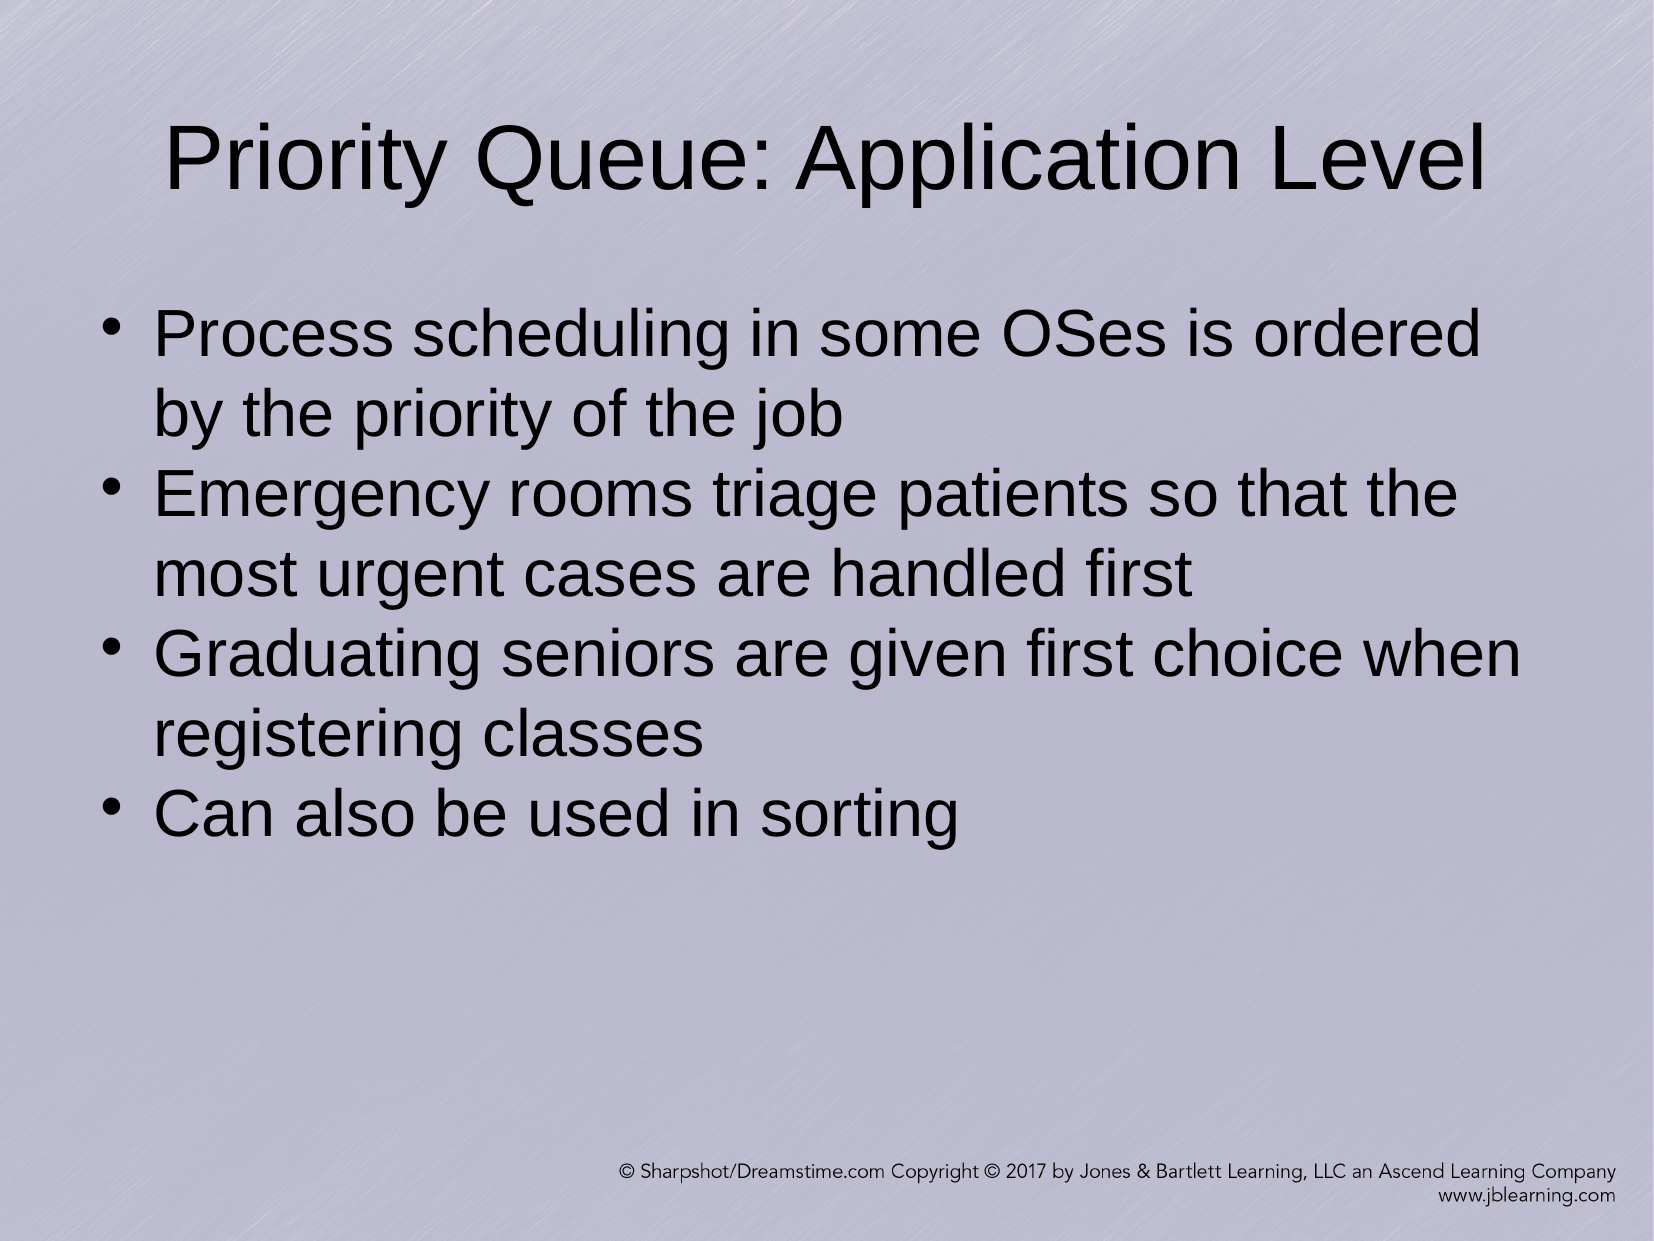

Priority Queue: Application Level
Process scheduling in some OSes is ordered by the priority of the job
Emergency rooms triage patients so that the most urgent cases are handled first
Graduating seniors are given first choice when registering classes
Can also be used in sorting